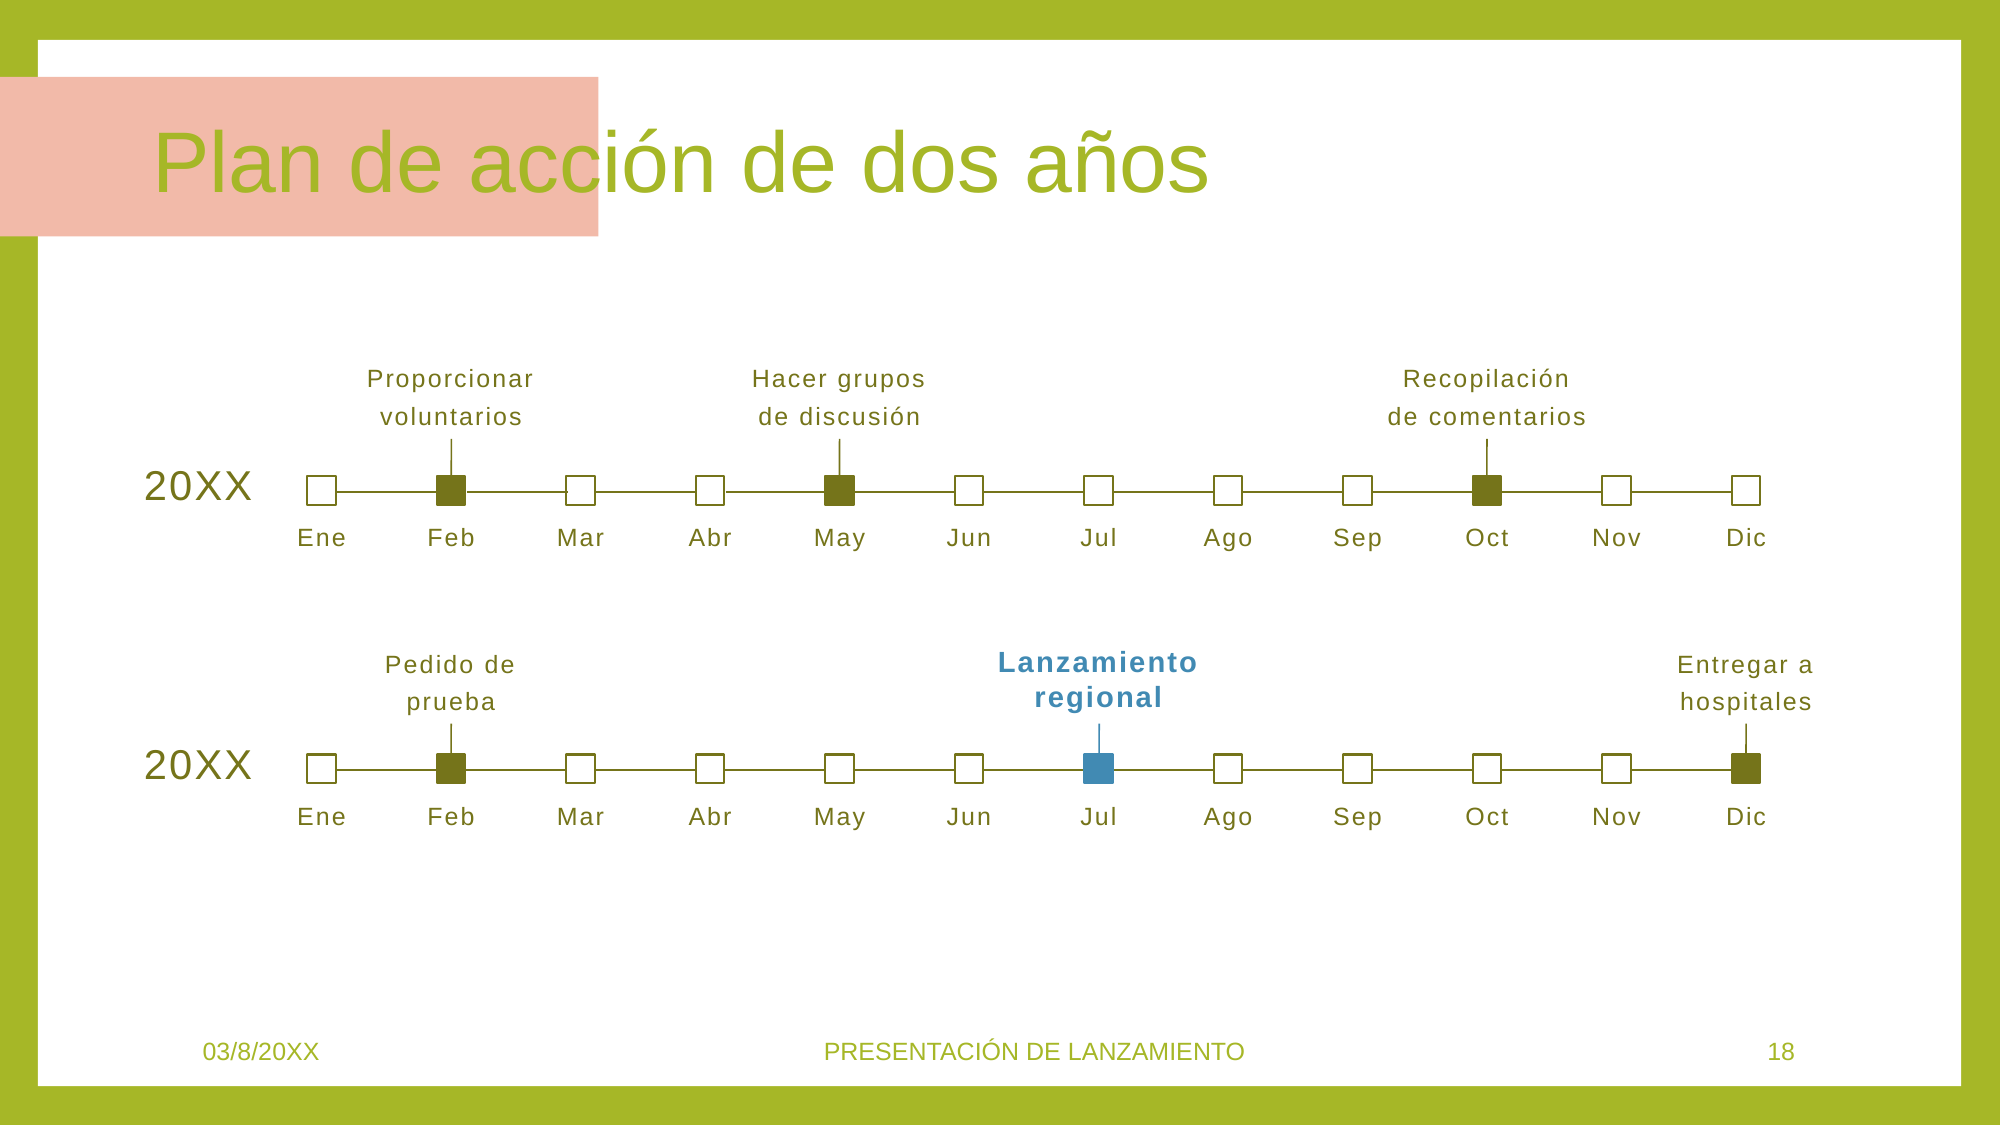

# Plan de acción de dos años
Proporcionar voluntarios
Hacer grupos de discusión
Recopilación de comentarios
20XX

Ene
Feb
Mar
Abr
May
Jun
Jul
Ago
Sep
Oct
Nov
Dic
Pedido de prueba
Lanzamiento regional
Entregar a hospitales
20XX

Ene
Feb
Mar
Abr
May
Jun
Jul
Ago
Sep
Oct
Nov
Dic
03/8/20XX
PRESENTACIÓN DE LANZAMIENTO
18